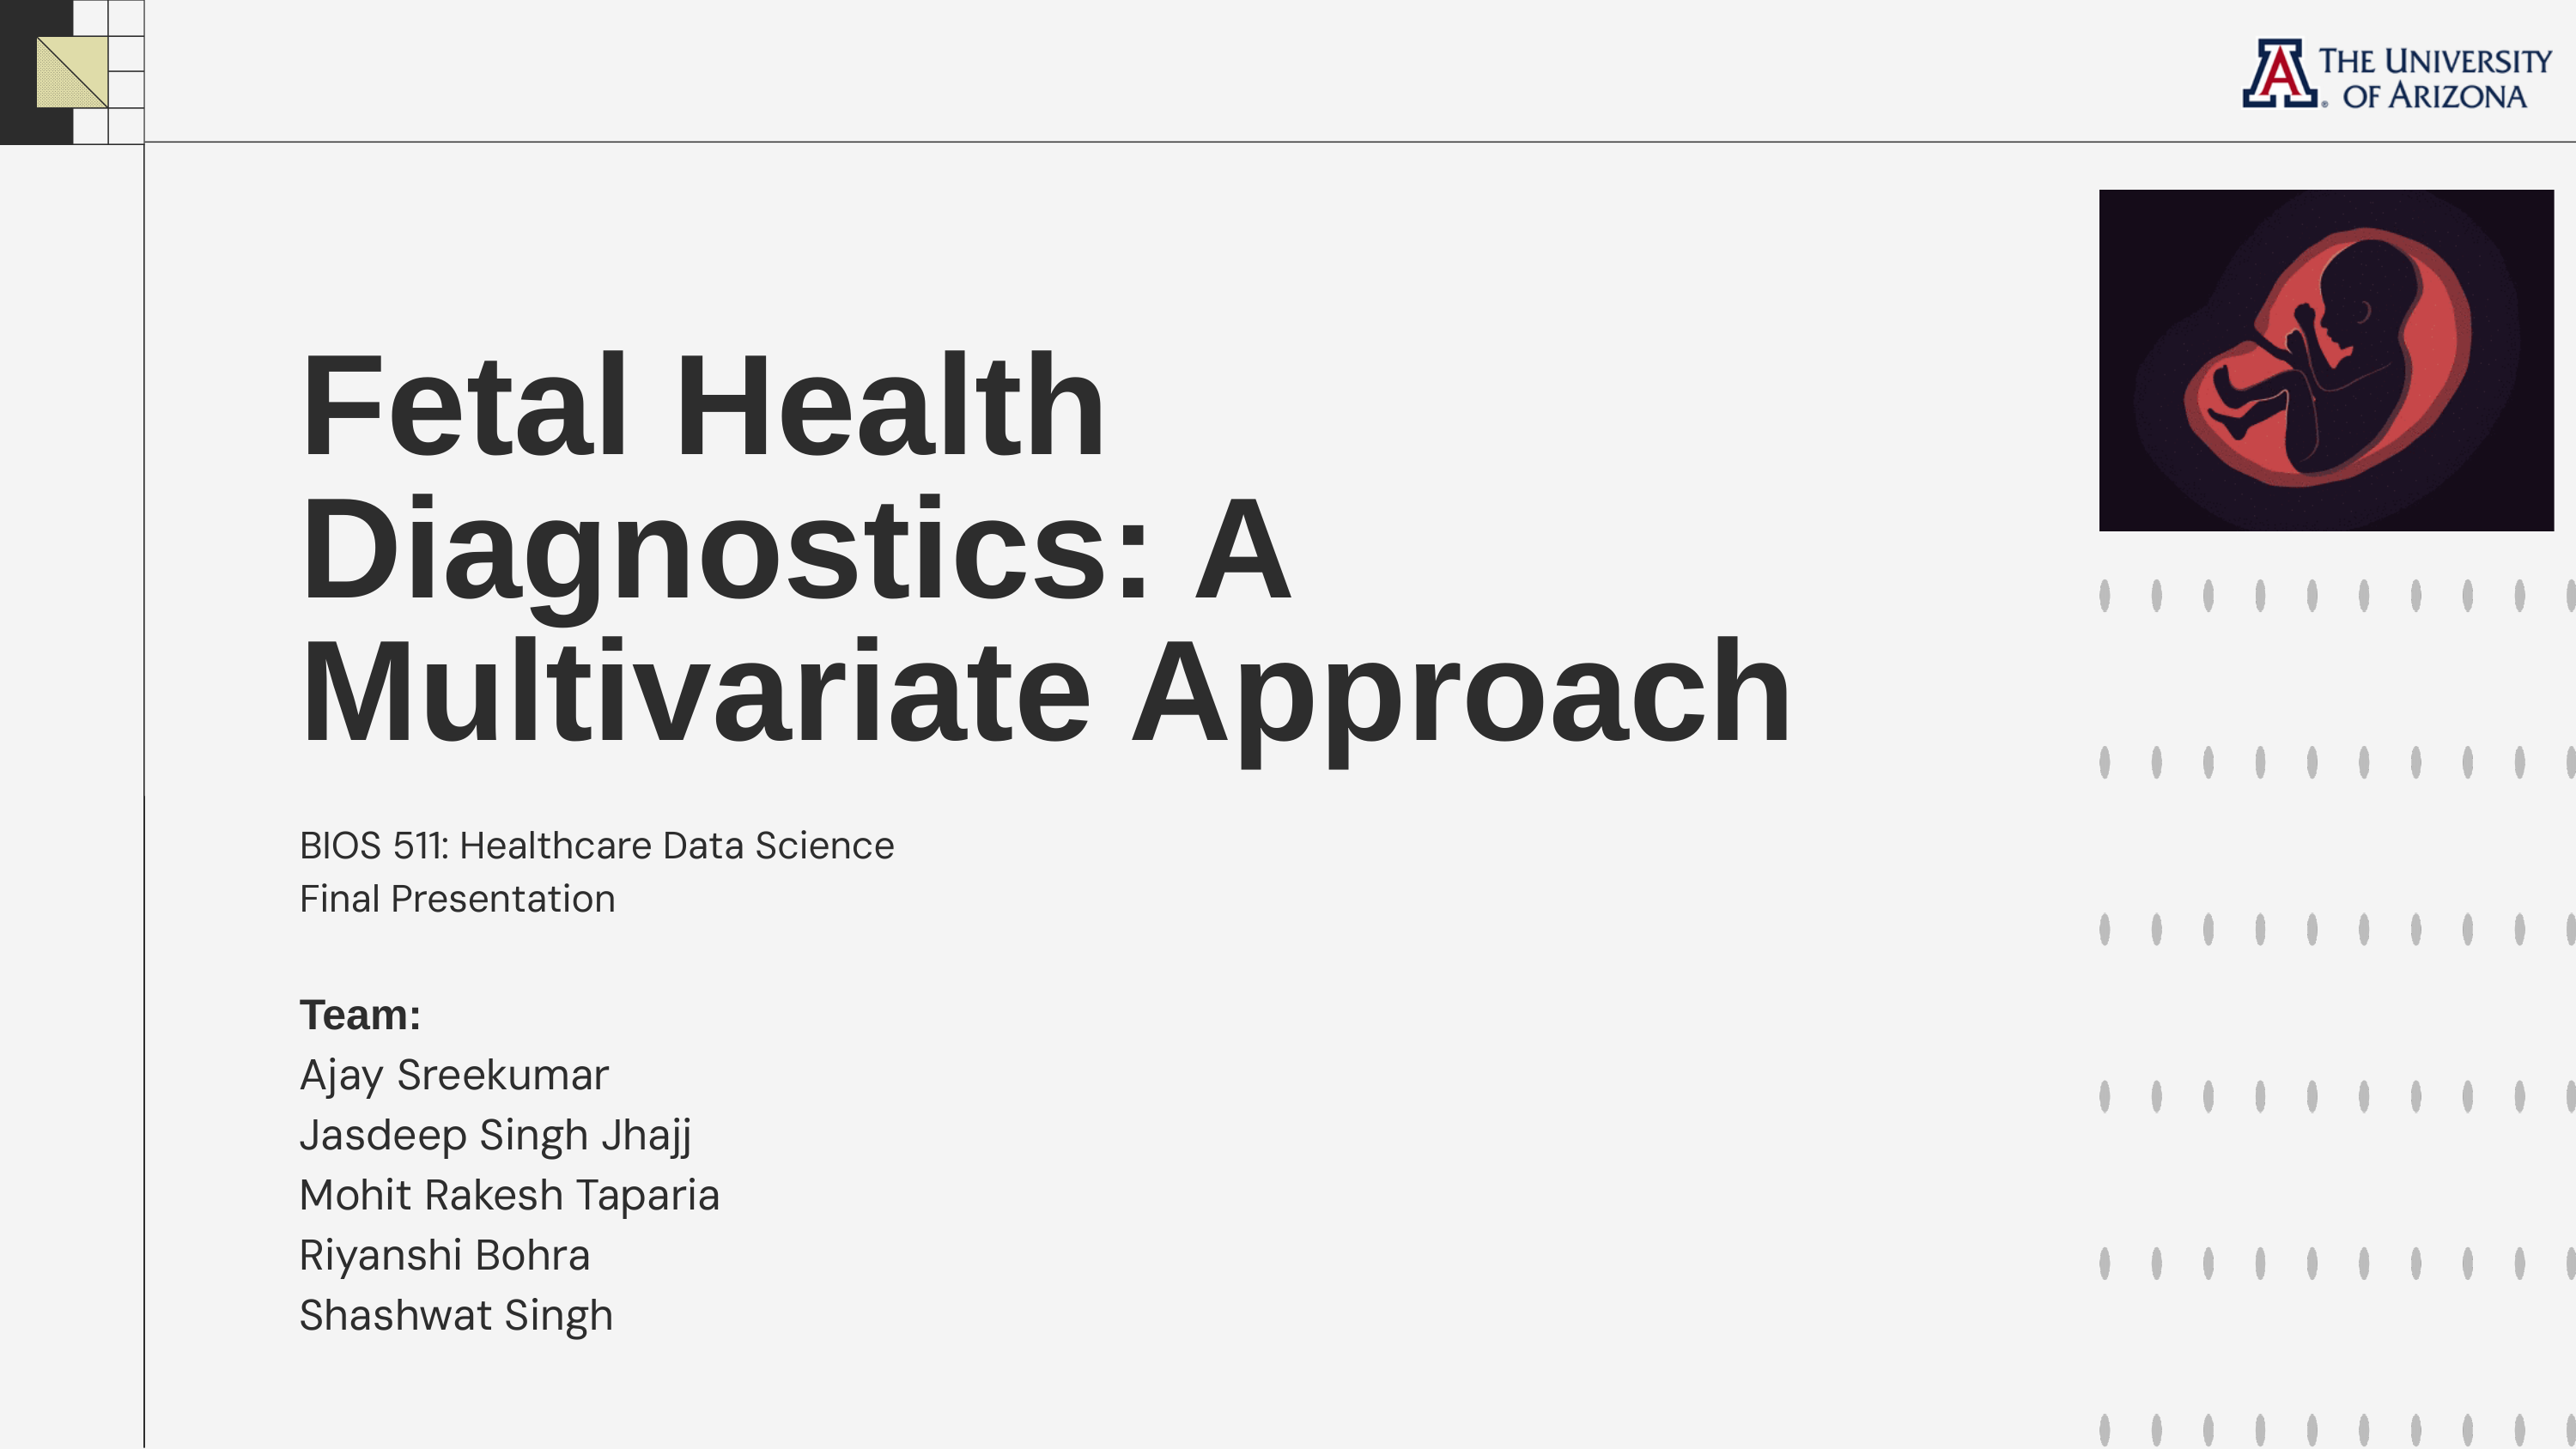

Fetal Health Diagnostics: A Multivariate Approach

BIOS 511: Healthcare Data Science
Final Presentation
Team:
Ajay Sreekumar
Jasdeep Singh Jhajj
Mohit Rakesh Taparia
Riyanshi Bohra
Shashwat Singh